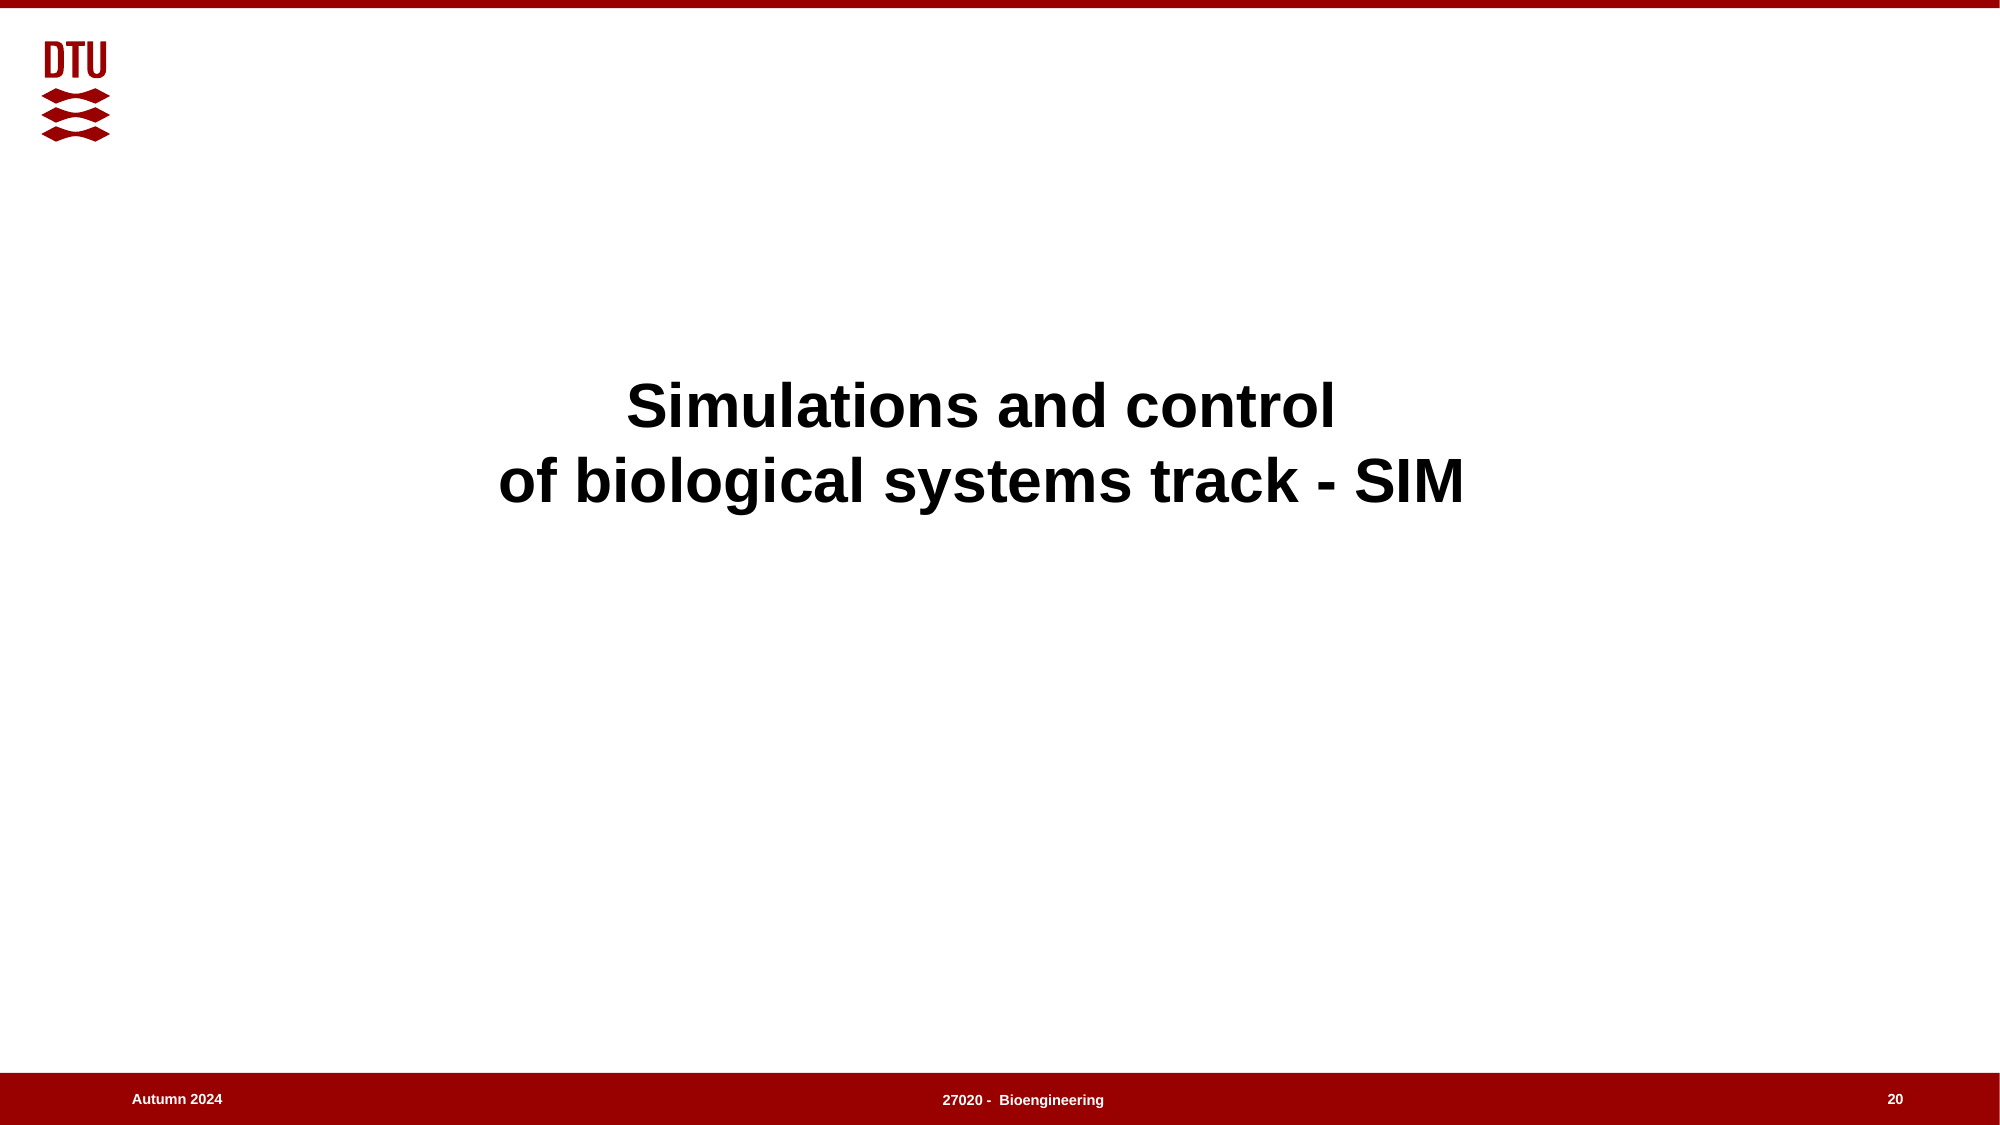

Simulations and control
of biological systems track - SIM
20